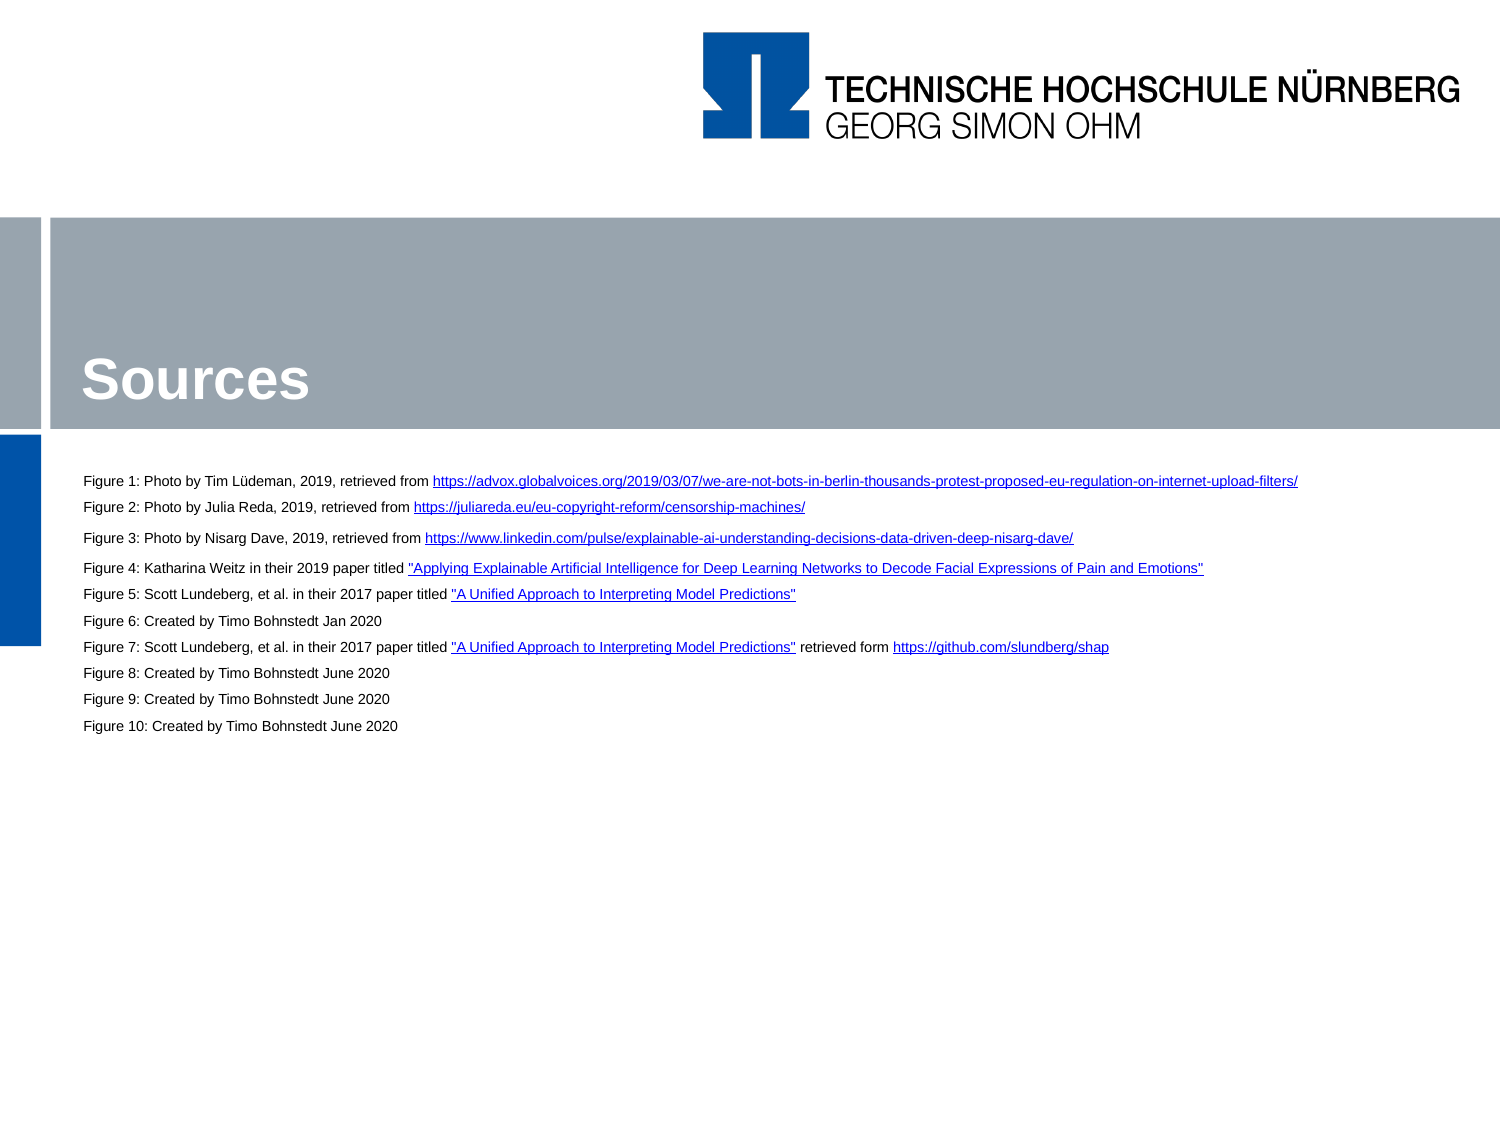

# Sources
Figure 1: Photo by Tim Lüdeman, 2019, retrieved from https://advox.globalvoices.org/2019/03/07/we-are-not-bots-in-berlin-thousands-protest-proposed-eu-regulation-on-internet-upload-filters/
Figure 2: Photo by Julia Reda, 2019, retrieved from https://juliareda.eu/eu-copyright-reform/censorship-machines/
Figure 3: Photo by Nisarg Dave, 2019, retrieved from https://www.linkedin.com/pulse/explainable-ai-understanding-decisions-data-driven-deep-nisarg-dave/
Figure 4: Katharina Weitz in their 2019 paper titled "Applying Explainable Artificial Intelligence for Deep Learning Networks to Decode Facial Expressions of Pain and Emotions"
Figure 5: Scott Lundeberg, et al. in their 2017 paper titled "A Unified Approach to Interpreting Model Predictions"
Figure 6: Created by Timo Bohnstedt Jan 2020
Figure 7: Scott Lundeberg, et al. in their 2017 paper titled "A Unified Approach to Interpreting Model Predictions" retrieved form https://github.com/slundberg/shap
Figure 8: Created by Timo Bohnstedt June 2020
Figure 9: Created by Timo Bohnstedt June 2020
Figure 10: Created by Timo Bohnstedt June 2020